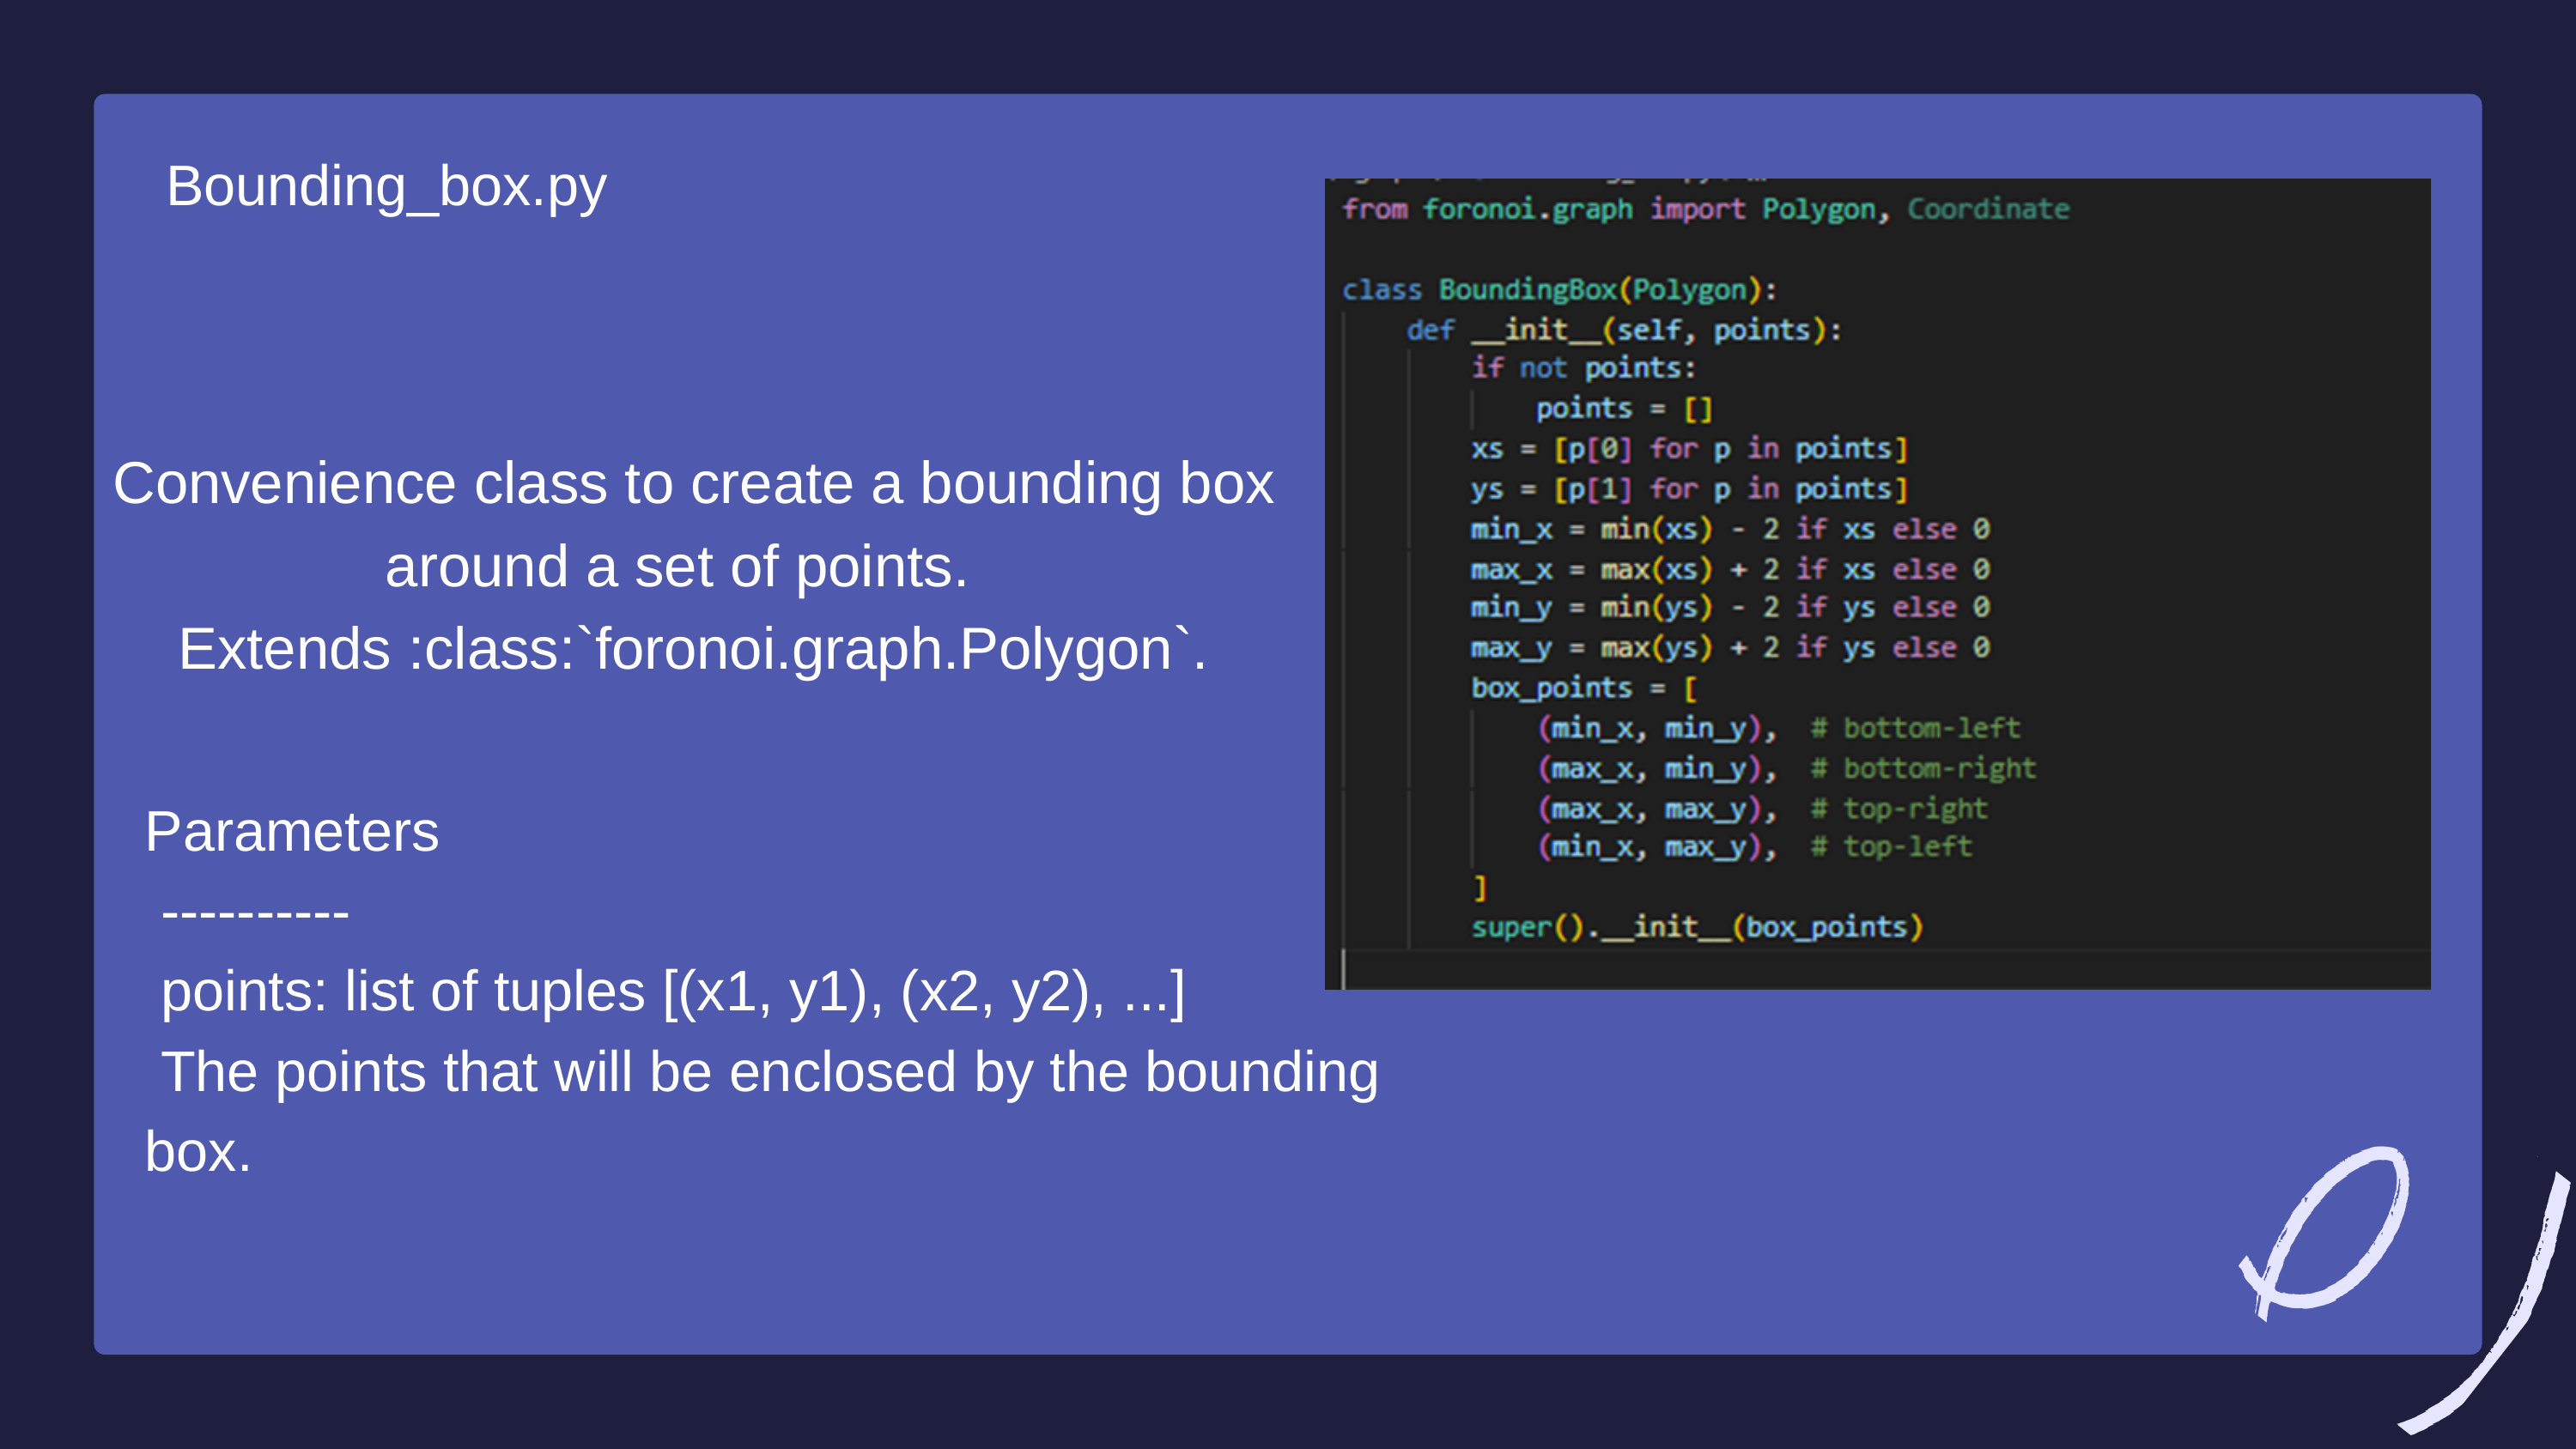

Bounding_box.py

 Convenience class to create a bounding box around a set of points.
 Extends :class:`foronoi.graph.Polygon`.
Parameters
 ----------
 points: list of tuples [(x1, y1), (x2, y2), ...]
 The points that will be enclosed by the bounding box.